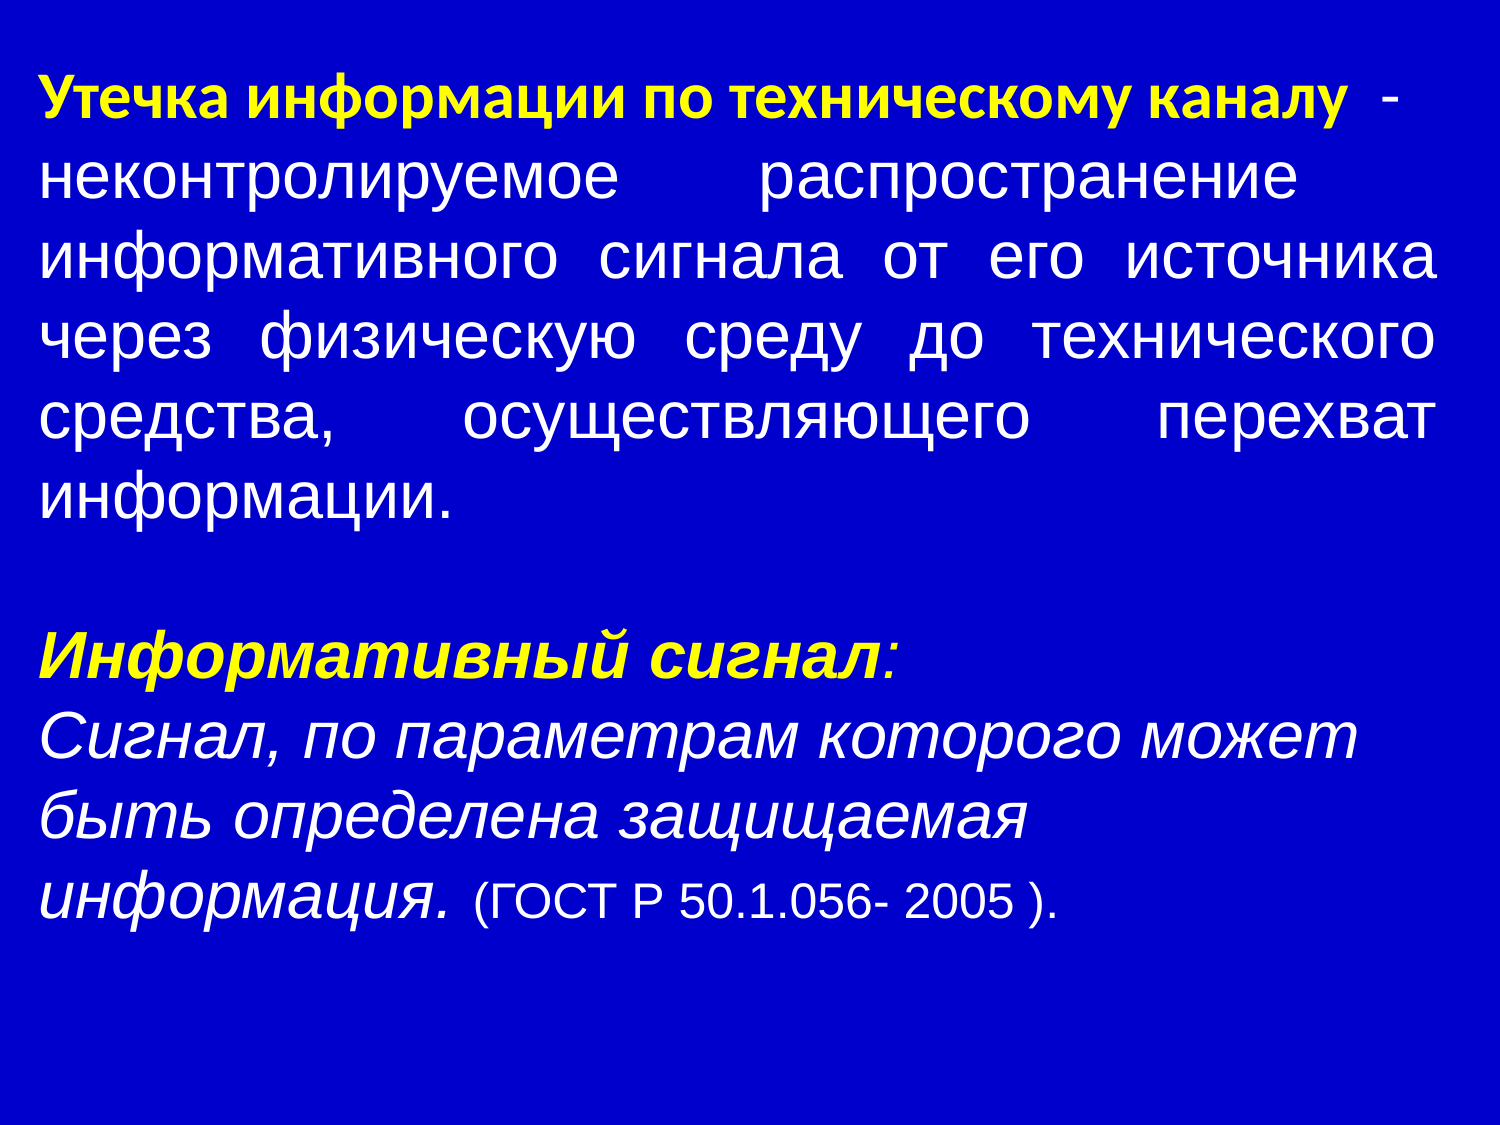

Утечка информации по техническому каналу  -
неконтролируемое распространение  информативного сигнала от его источника через физическую среду до технического средства, осуществляющего перехват информации.

Информативный сигнал:
Сигнал, по параметрам которого может быть определена защищаемая информация. (ГОСТ Р 50.1.056- 2005 ).